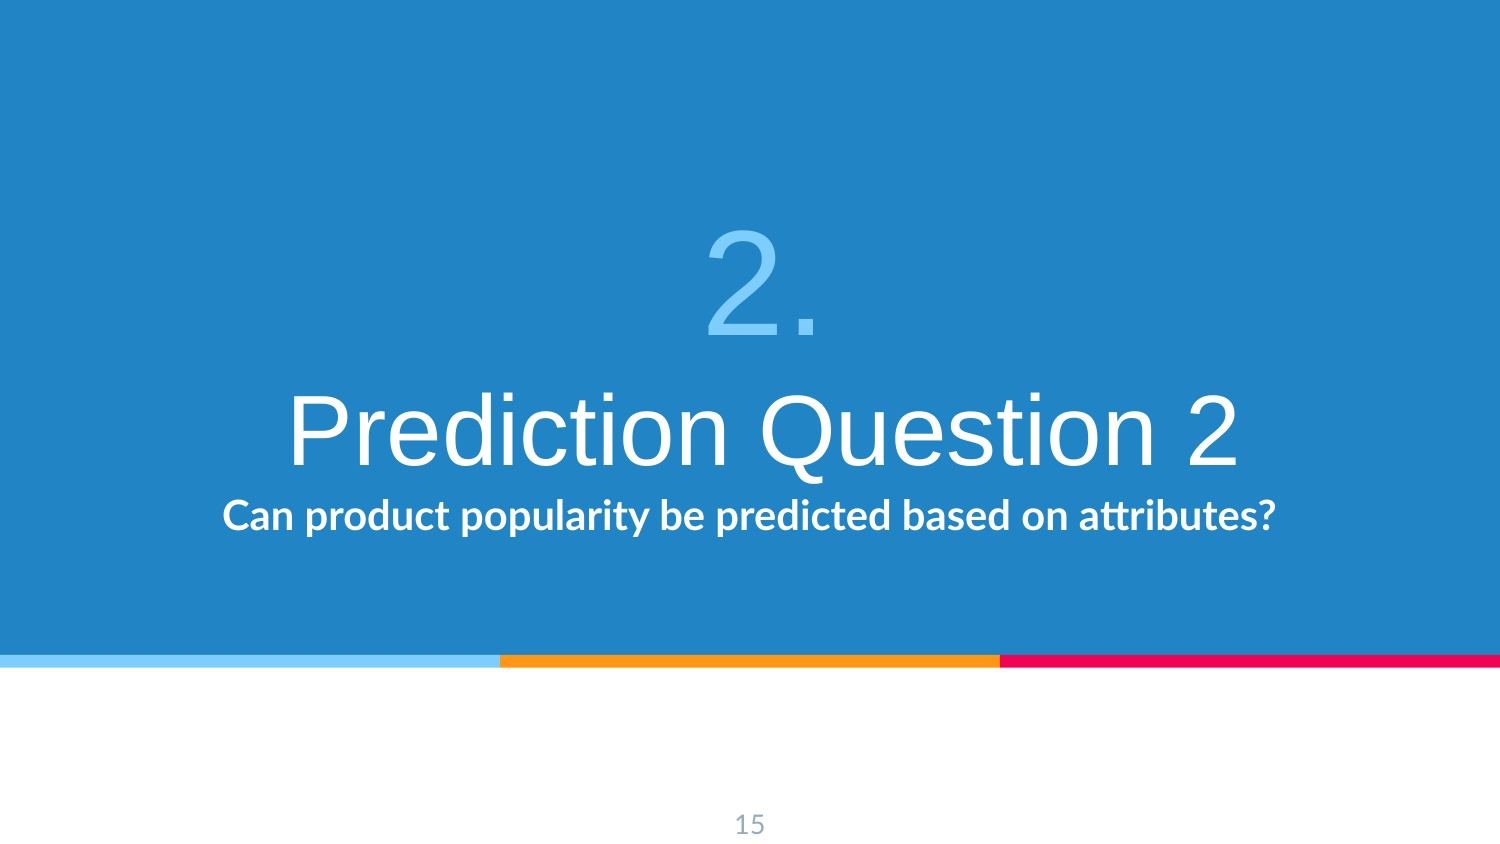

# 2.
Prediction Question 2
Can product popularity be predicted based on attributes?
15